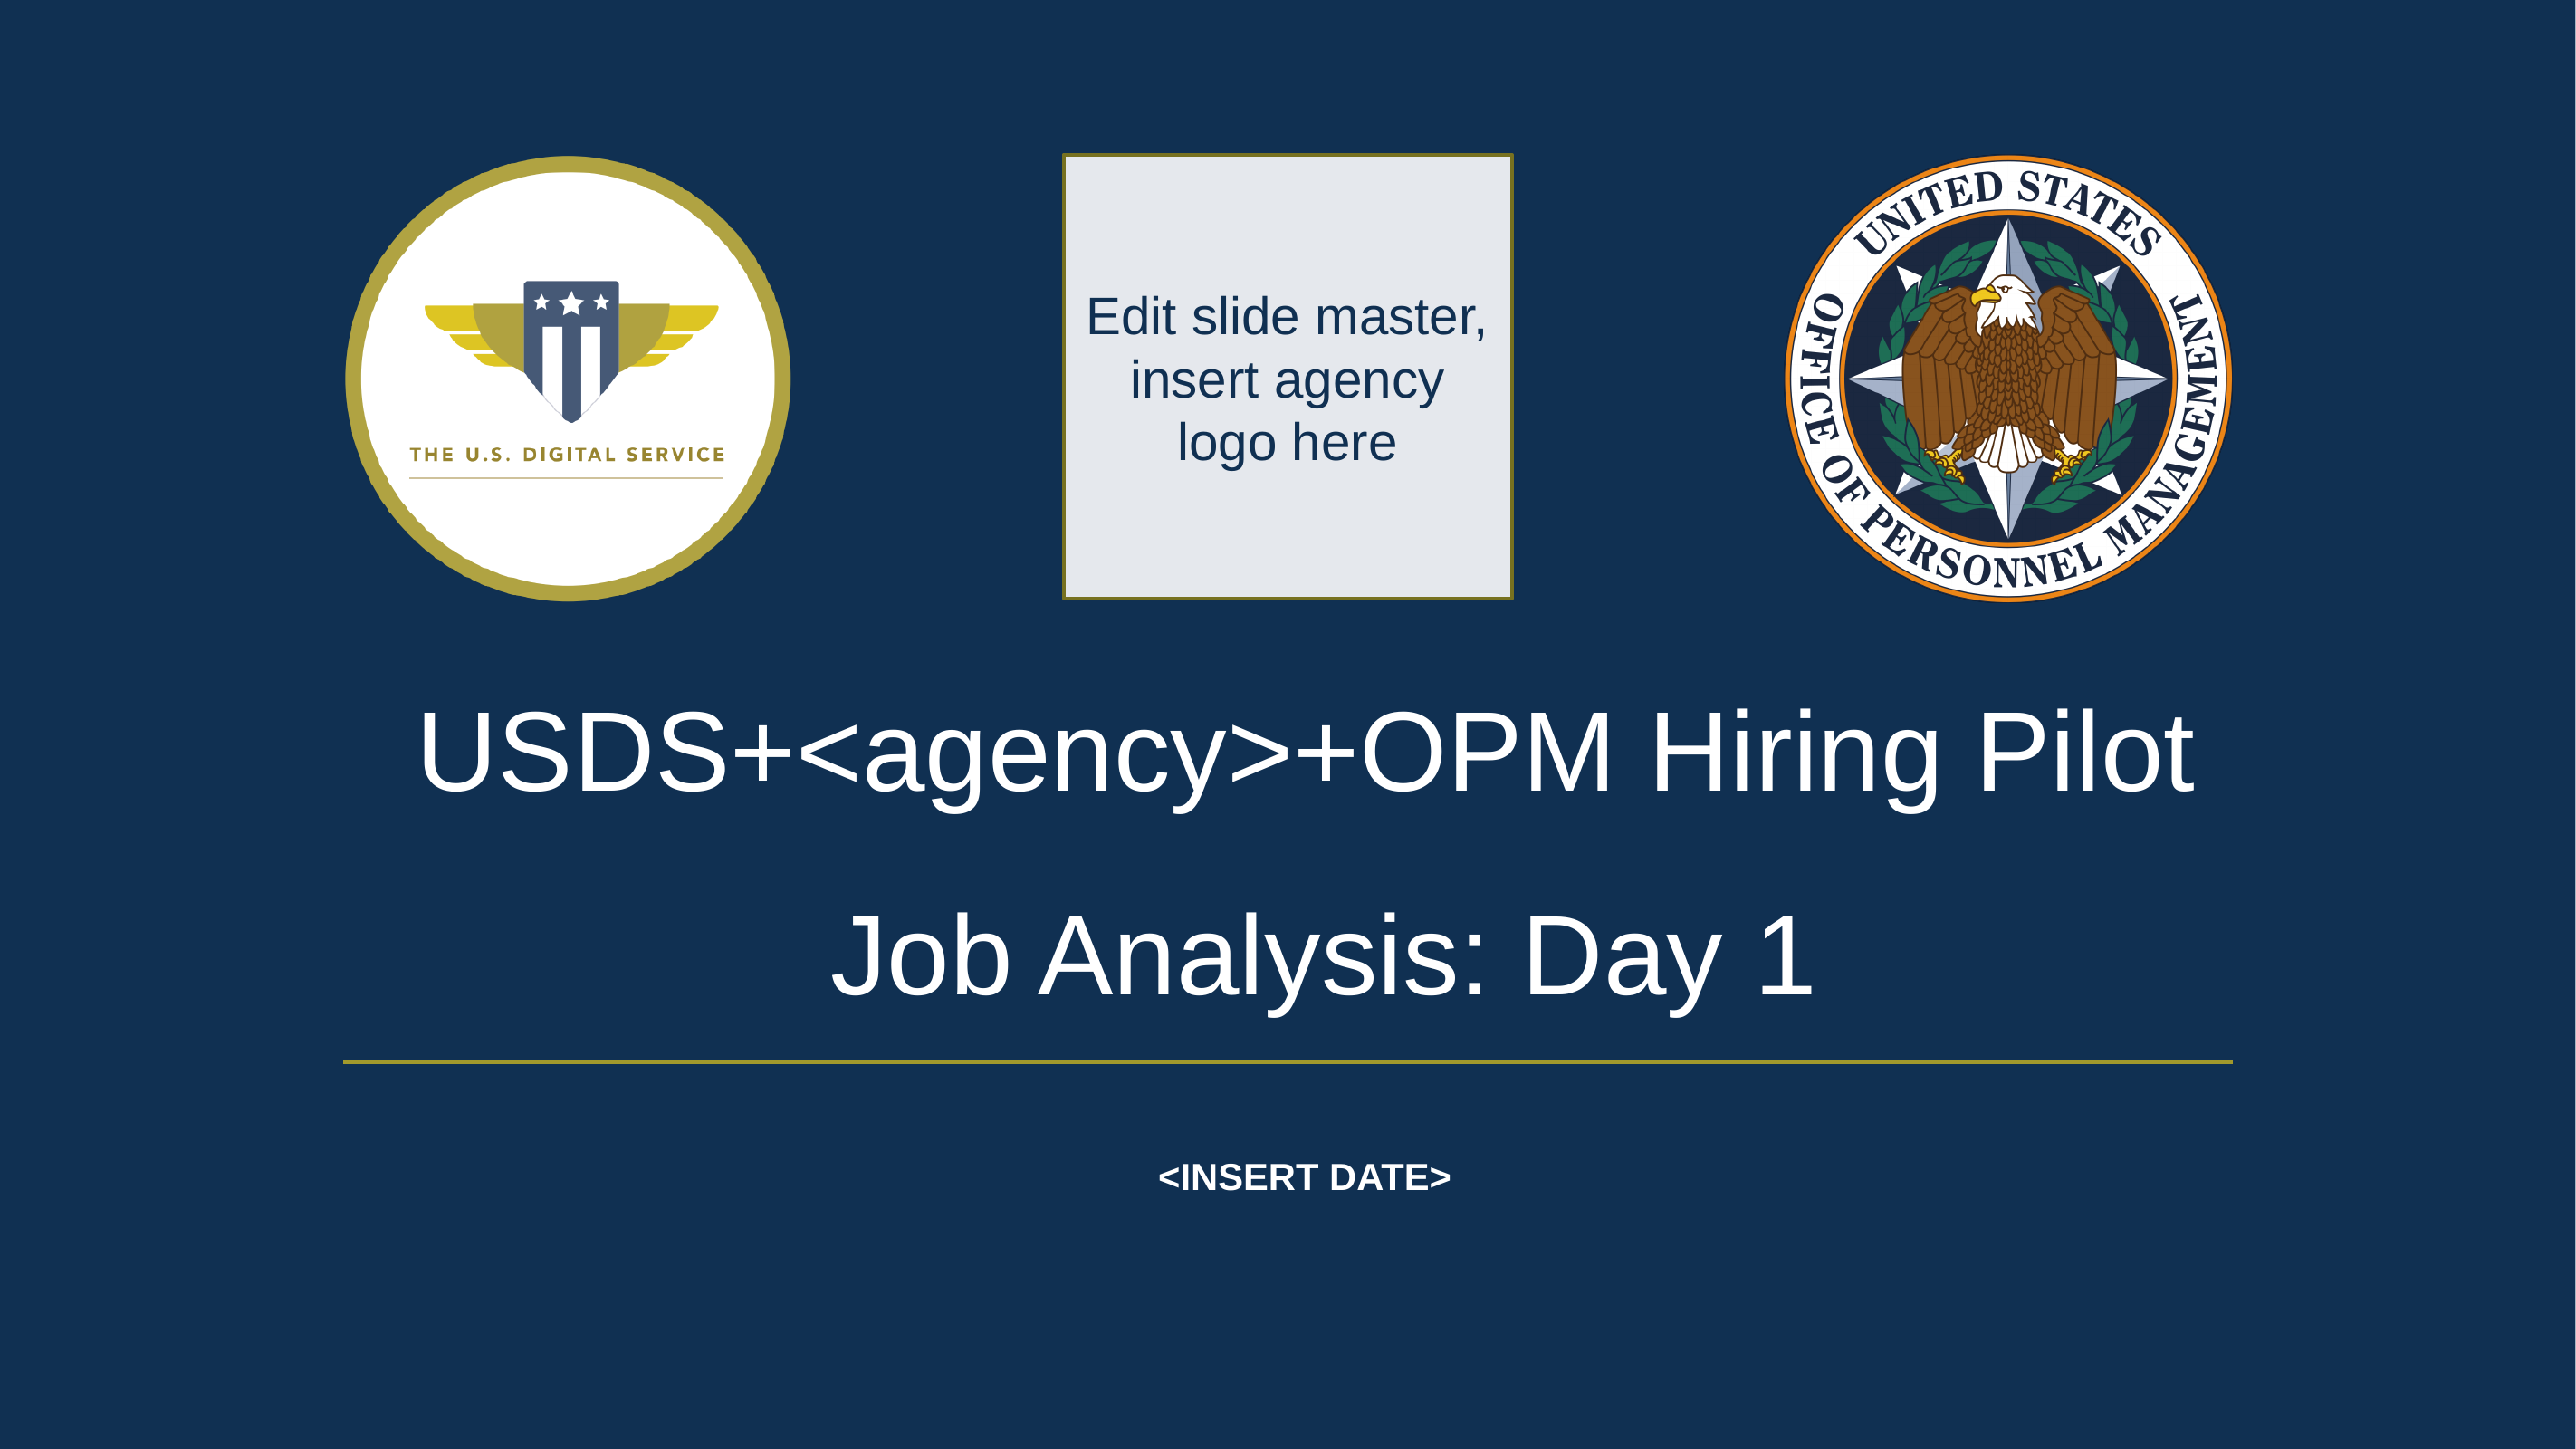

USDS+<agency>+OPM Hiring Pilot
Job Analysis: Day 1
<Insert Date>